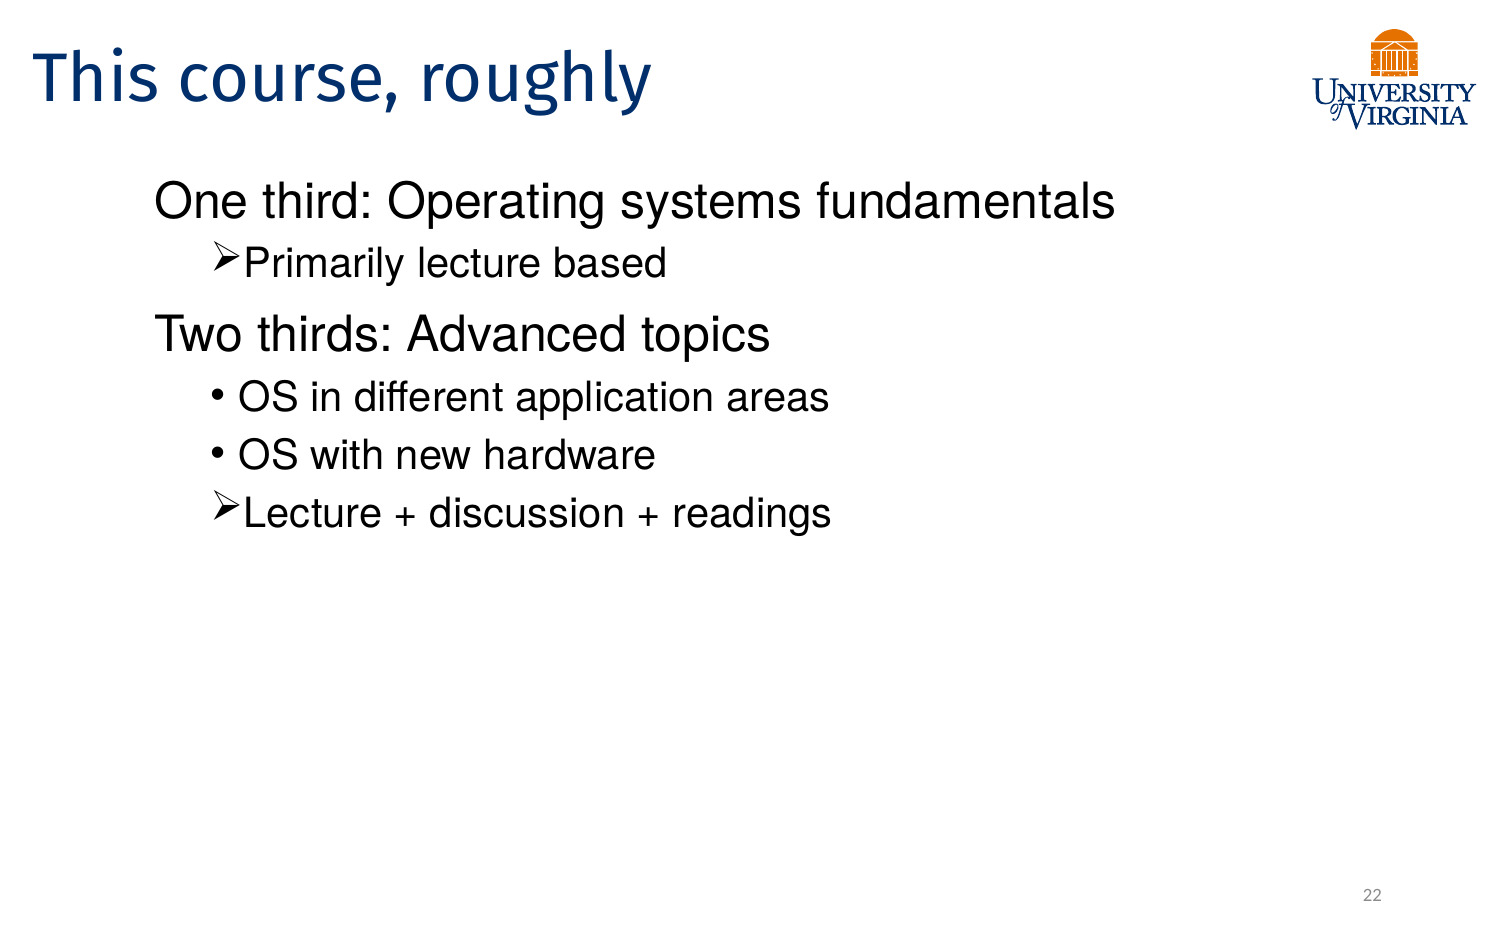

# This course, roughly
One third: Operating systems fundamentals
Primarily lecture based
Two thirds: Advanced topics
OS in different application areas
OS with new hardware
Lecture + discussion + readings
22